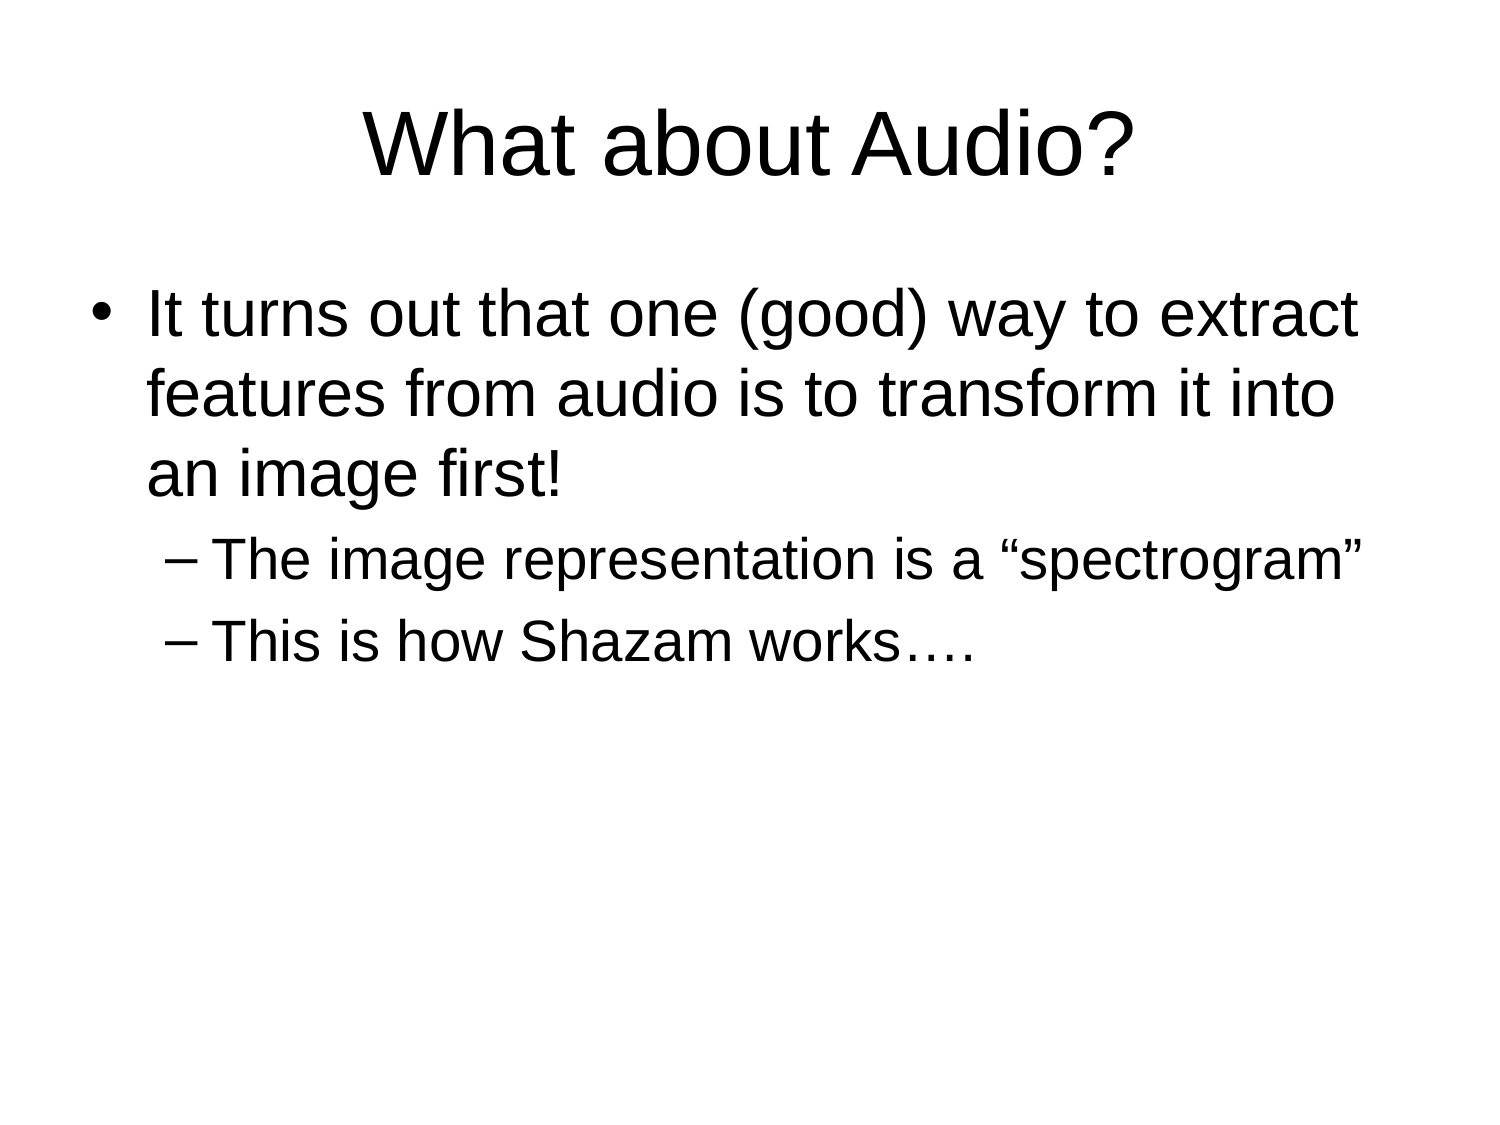

# What about Audio?
It turns out that one (good) way to extract features from audio is to transform it into an image first!
The image representation is a “spectrogram”
This is how Shazam works….